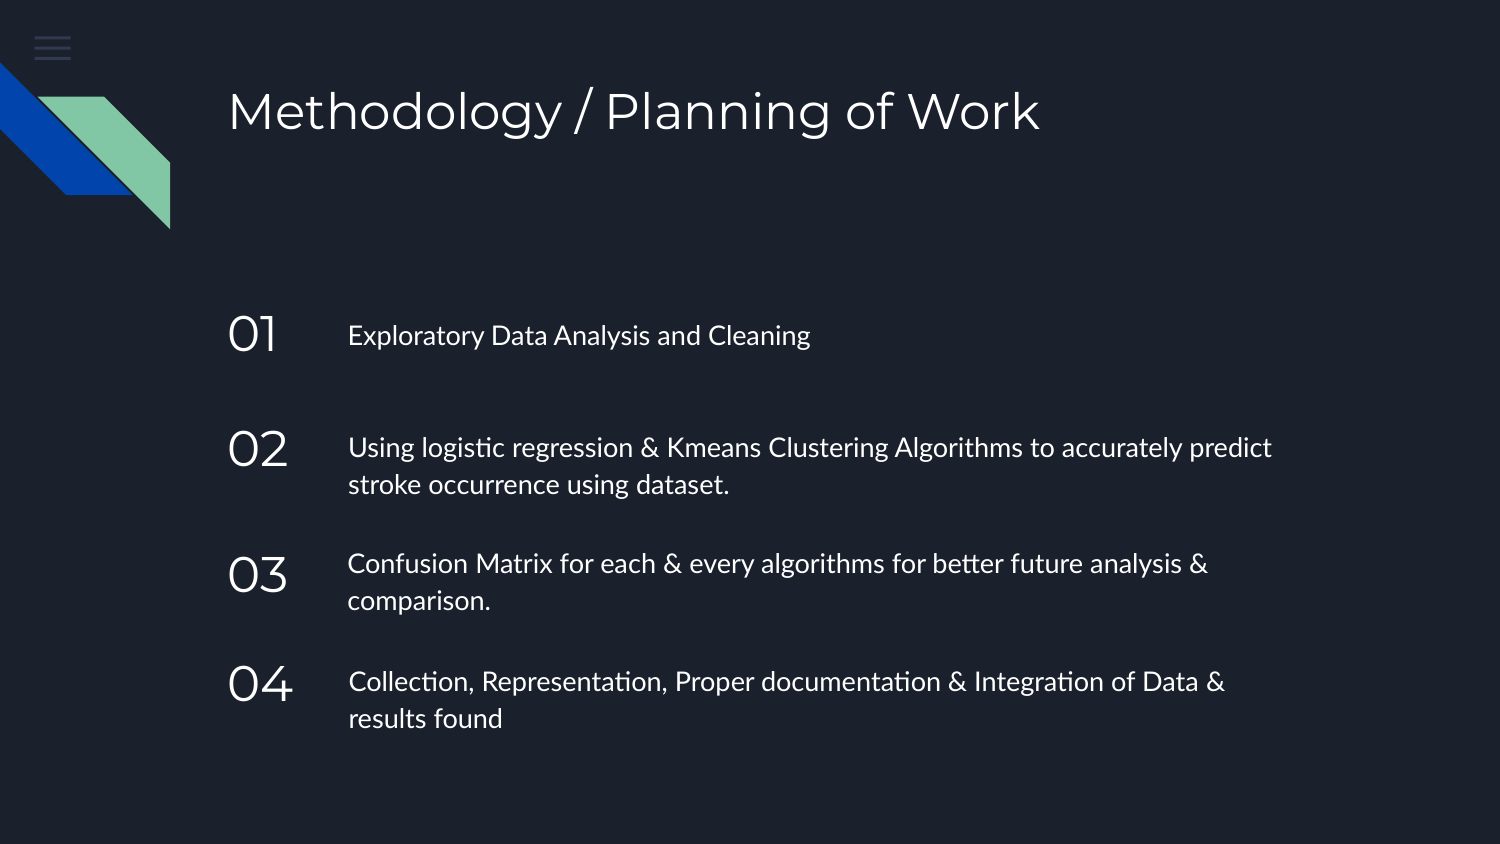

# Methodology / Planning of Work
01

Exploratory Data Analysis and Cleaning
02

Using logistic regression & Kmeans Clustering Algorithms to accurately predict stroke occurrence using dataset.
Confusion Matrix for each & every algorithms for better future analysis & comparison.
03
04
Collection, Representation, Proper documentation & Integration of Data & results found